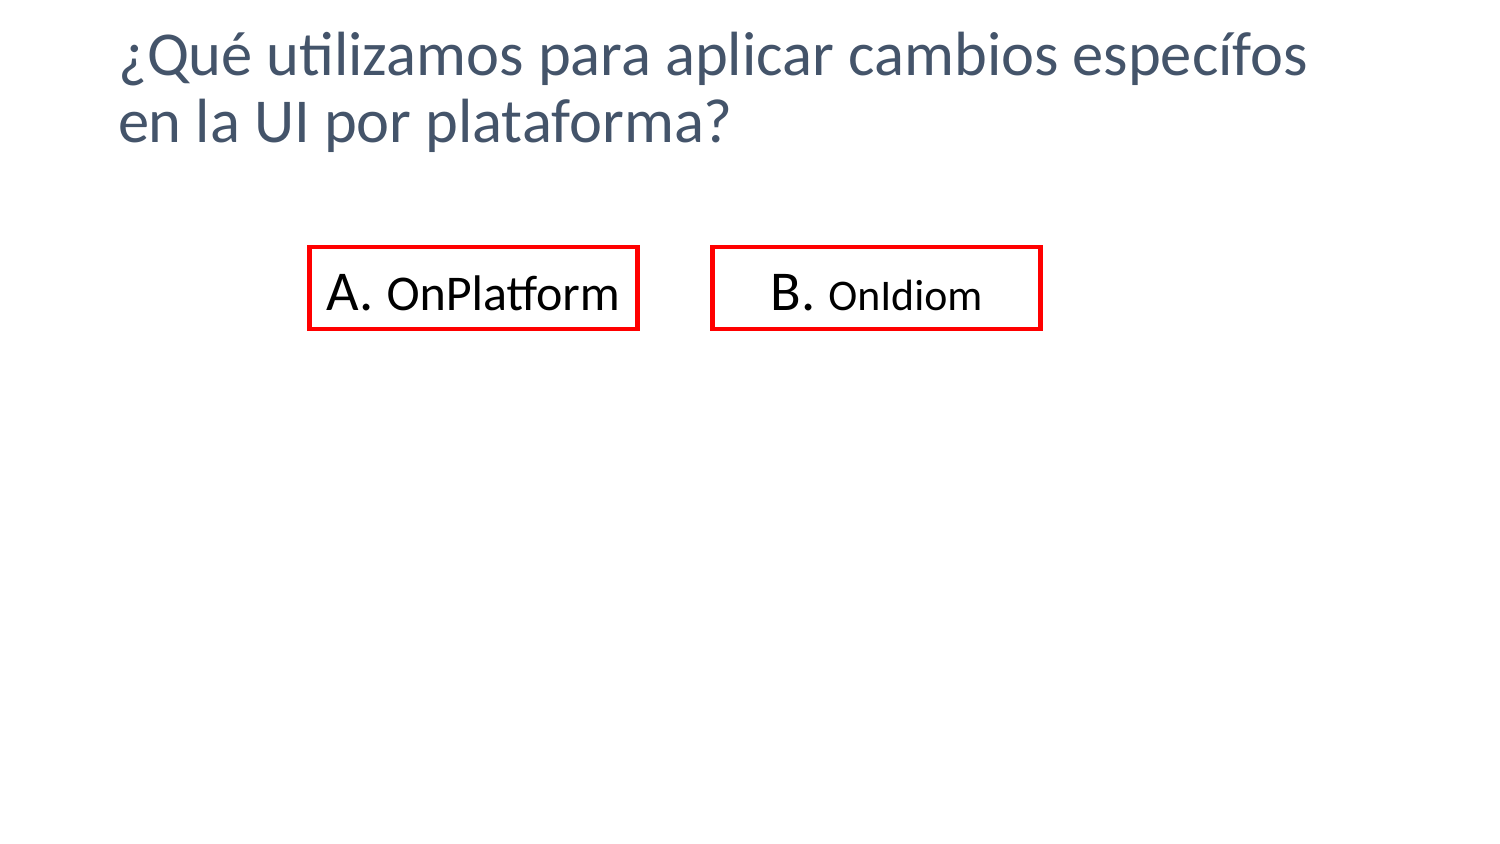

# ¿Qué utilizamos para aplicar cambios específos en la UI por plataforma?
A. OnPlatform
B. OnIdiom